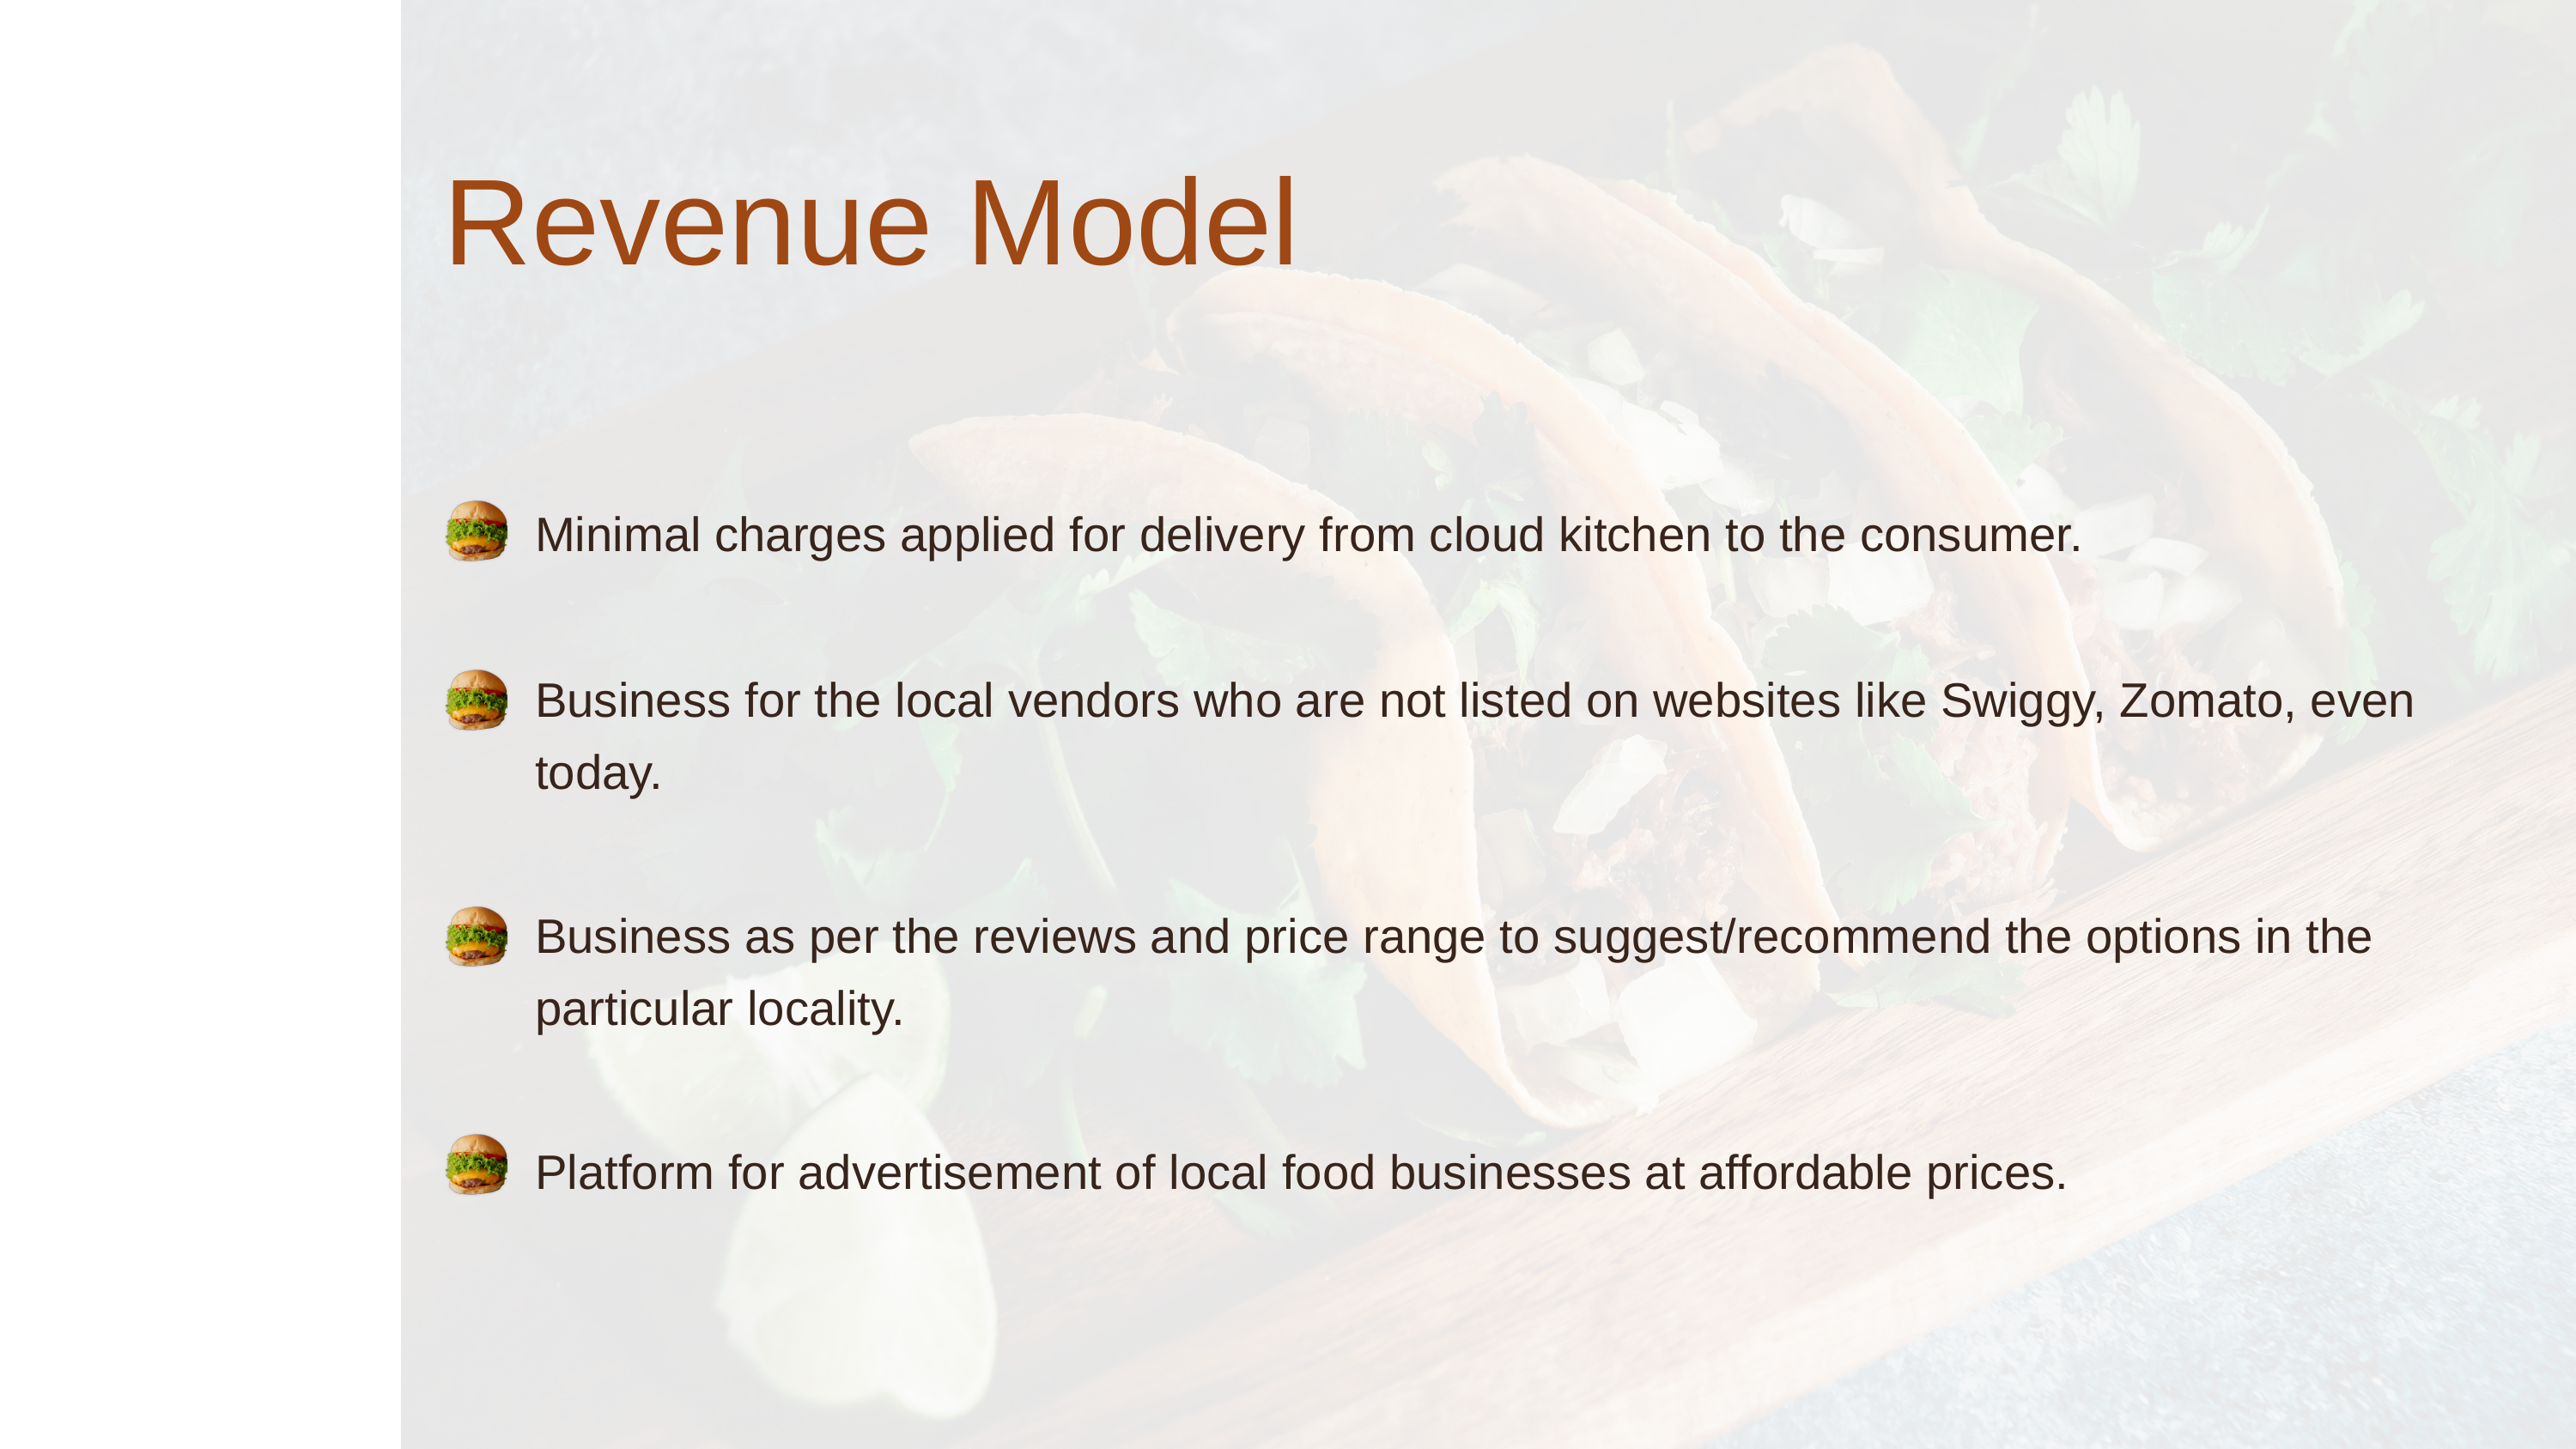

Revenue Model
Minimal charges applied for delivery from cloud kitchen to the consumer.

Business for the local vendors who are not listed on websites like Swiggy, Zomato, even today.

Business as per the reviews and price range to suggest/recommend the options in the particular locality.

Platform for advertisement of local food businesses at affordable prices.